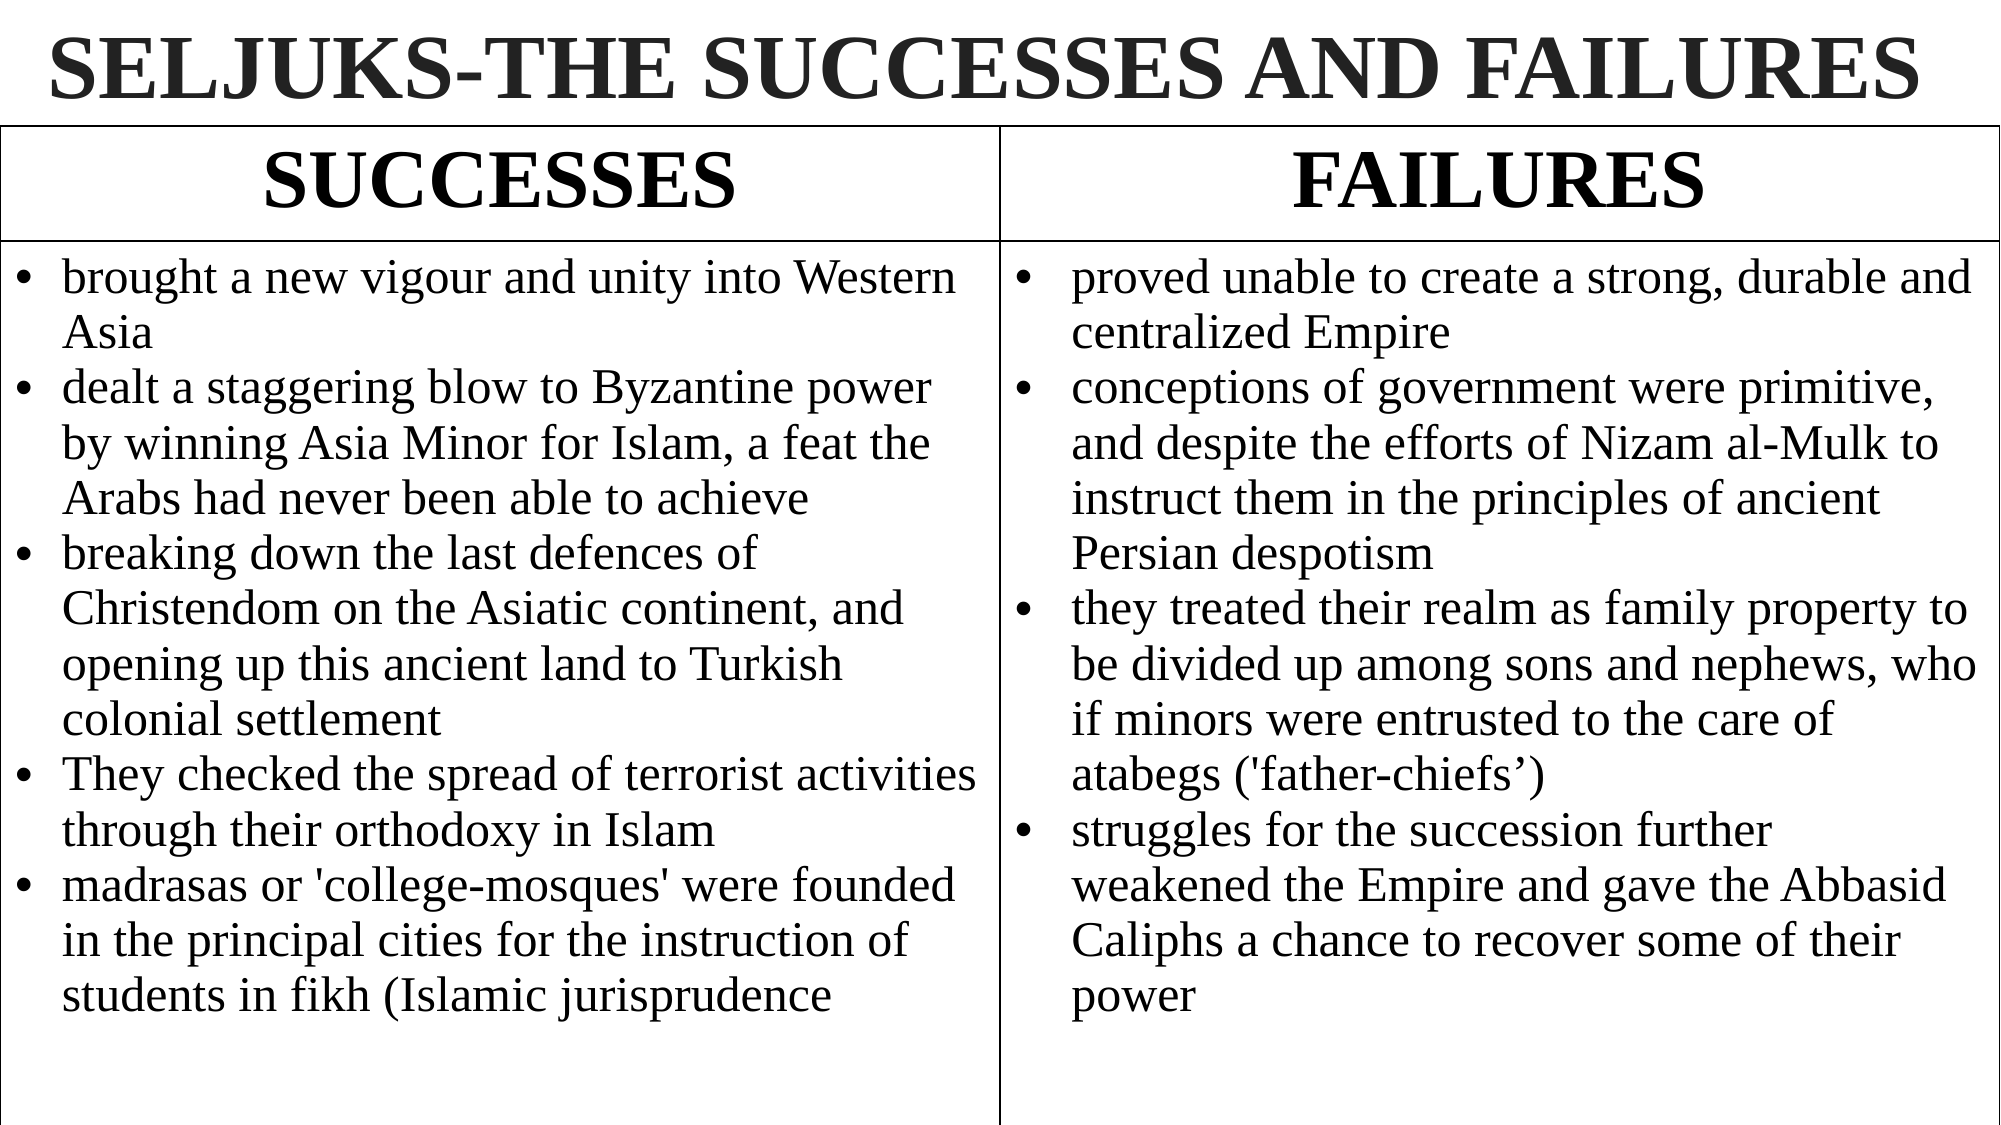

SELJUKS-THE SUCCESSES AND FAILURES
| SUCCESSES | FAILURES |
| --- | --- |
| brought a new vigour and unity into Western Asia dealt a staggering blow to Byzantine power by winning Asia Minor for Islam, a feat the Arabs had never been able to achieve breaking down the last defences of Christendom on the Asiatic continent, and opening up this ancient land to Turkish colonial settlement They checked the spread of terrorist activities through their orthodoxy in Islam madrasas or 'college-mosques' were founded in the principal cities for the instruction of students in fikh (Islamic jurisprudence | proved unable to create a strong, durable and centralized Empire  conceptions of government were primitive, and despite the efforts of Nizam al-Mulk to instruct them in the principles of ancient Persian despotism they treated their realm as family property to be divided up among sons and nephews, who if minors were entrusted to the care of atabegs ('father-chiefs’) struggles for the succession further weakened the Empire and gave the Abbasid Caliphs a chance to recover some of their power |